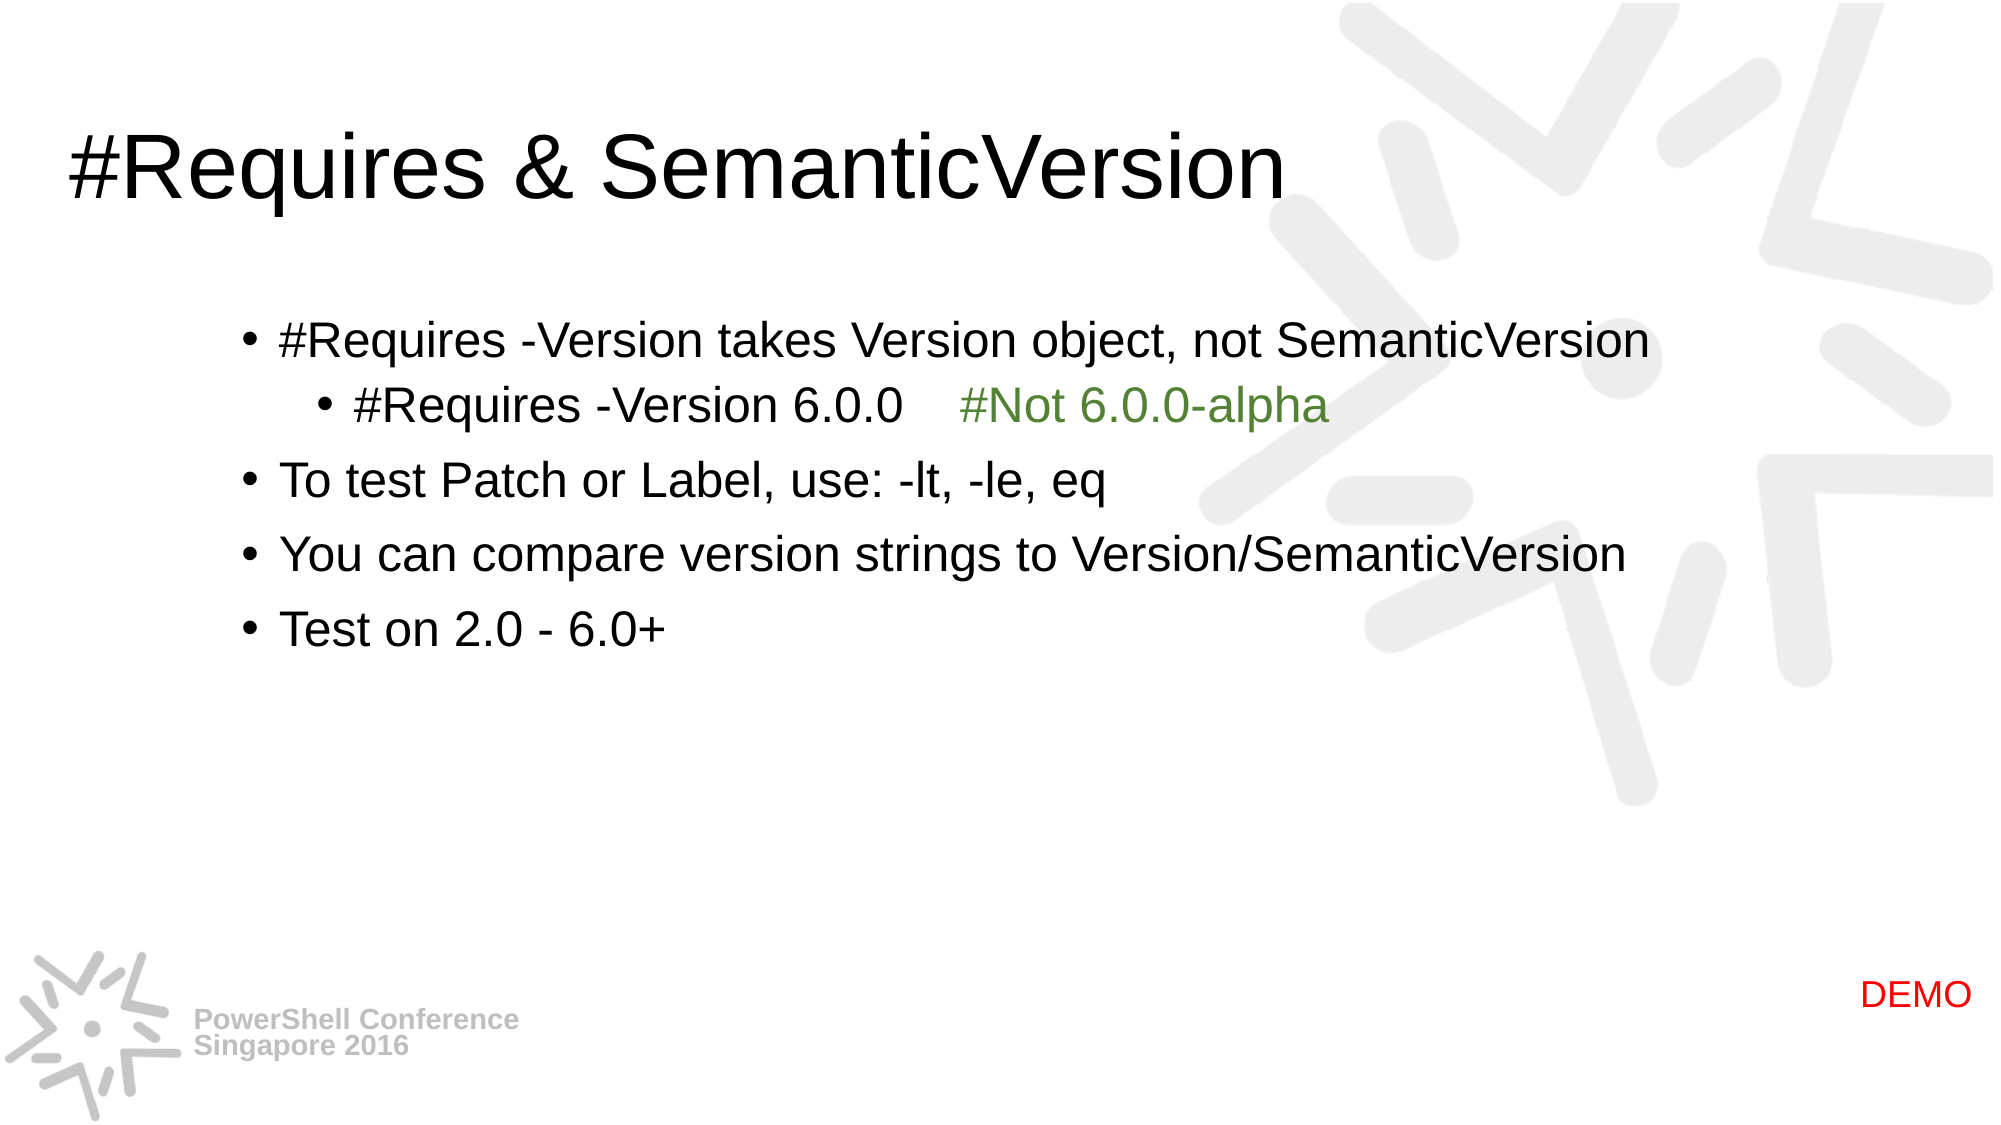

# #Requires & SemanticVersion
#Requires -Version takes Version object, not SemanticVersion
#Requires -Version 6.0.0    #Not 6.0.0-alpha
To test Patch or Label, use: -lt, -le, eq
You can compare version strings to Version/SemanticVersion
Test on 2.0 - 6.0+
DEMO